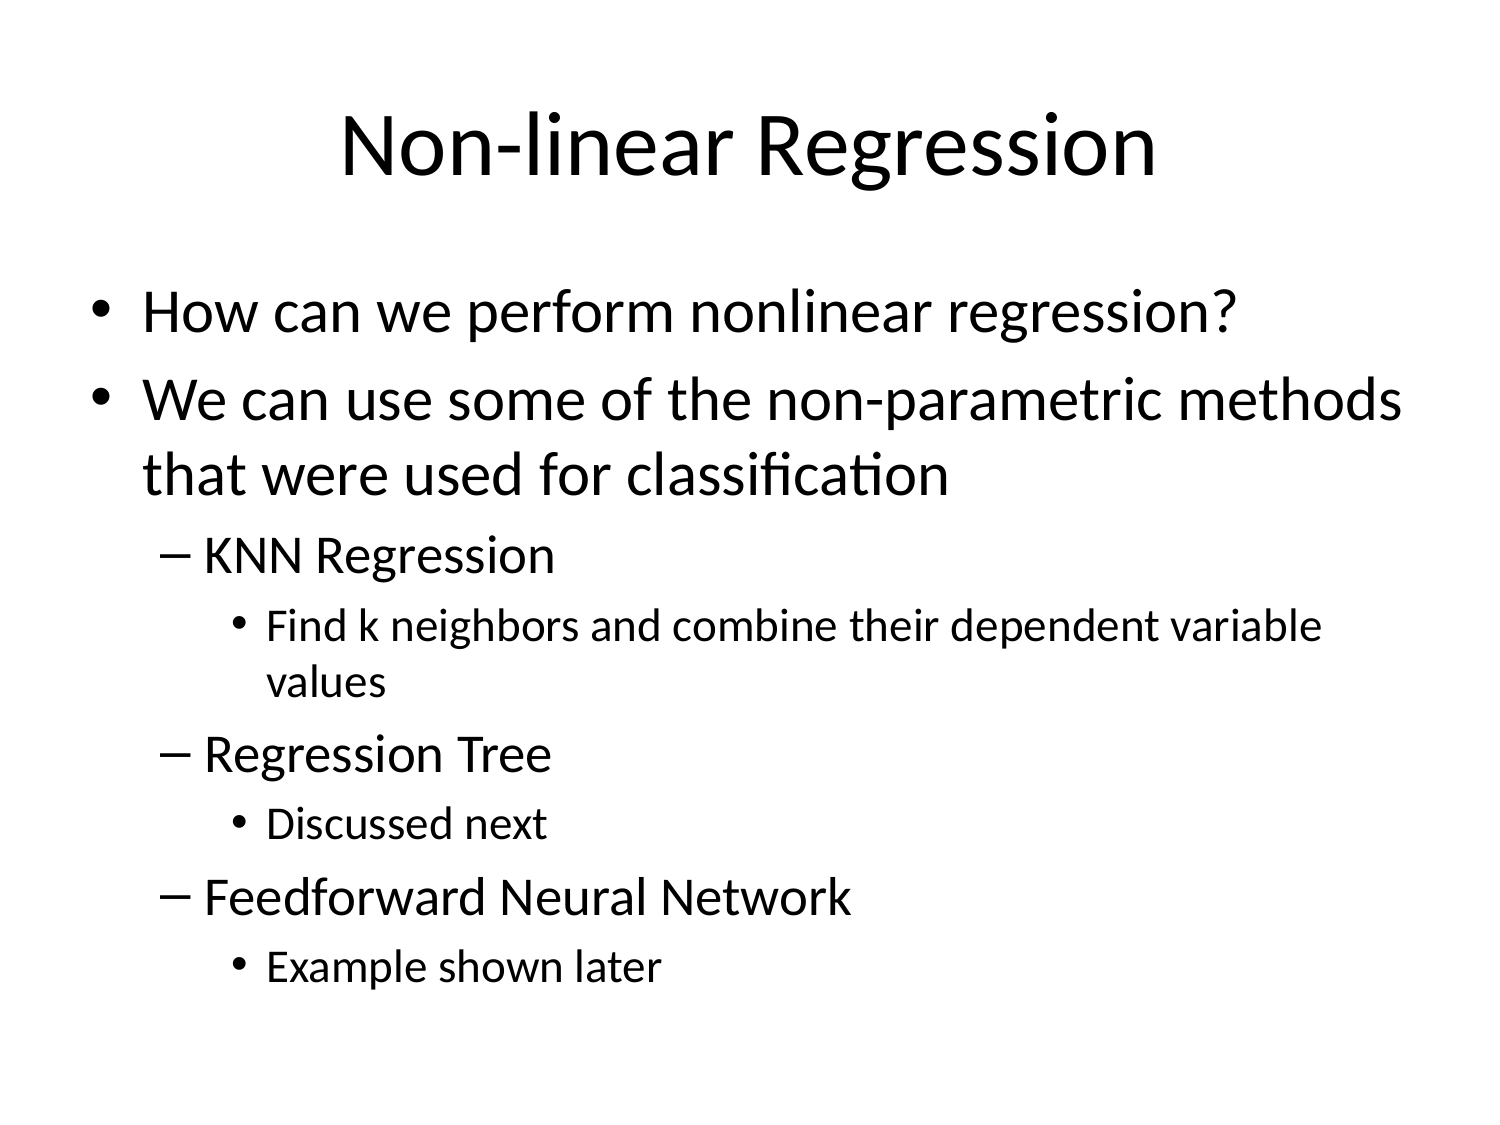

# Non-linear Regression
How can we perform nonlinear regression?
We can use some of the non-parametric methods that were used for classification
KNN Regression
Find k neighbors and combine their dependent variable values
Regression Tree
Discussed next
Feedforward Neural Network
Example shown later